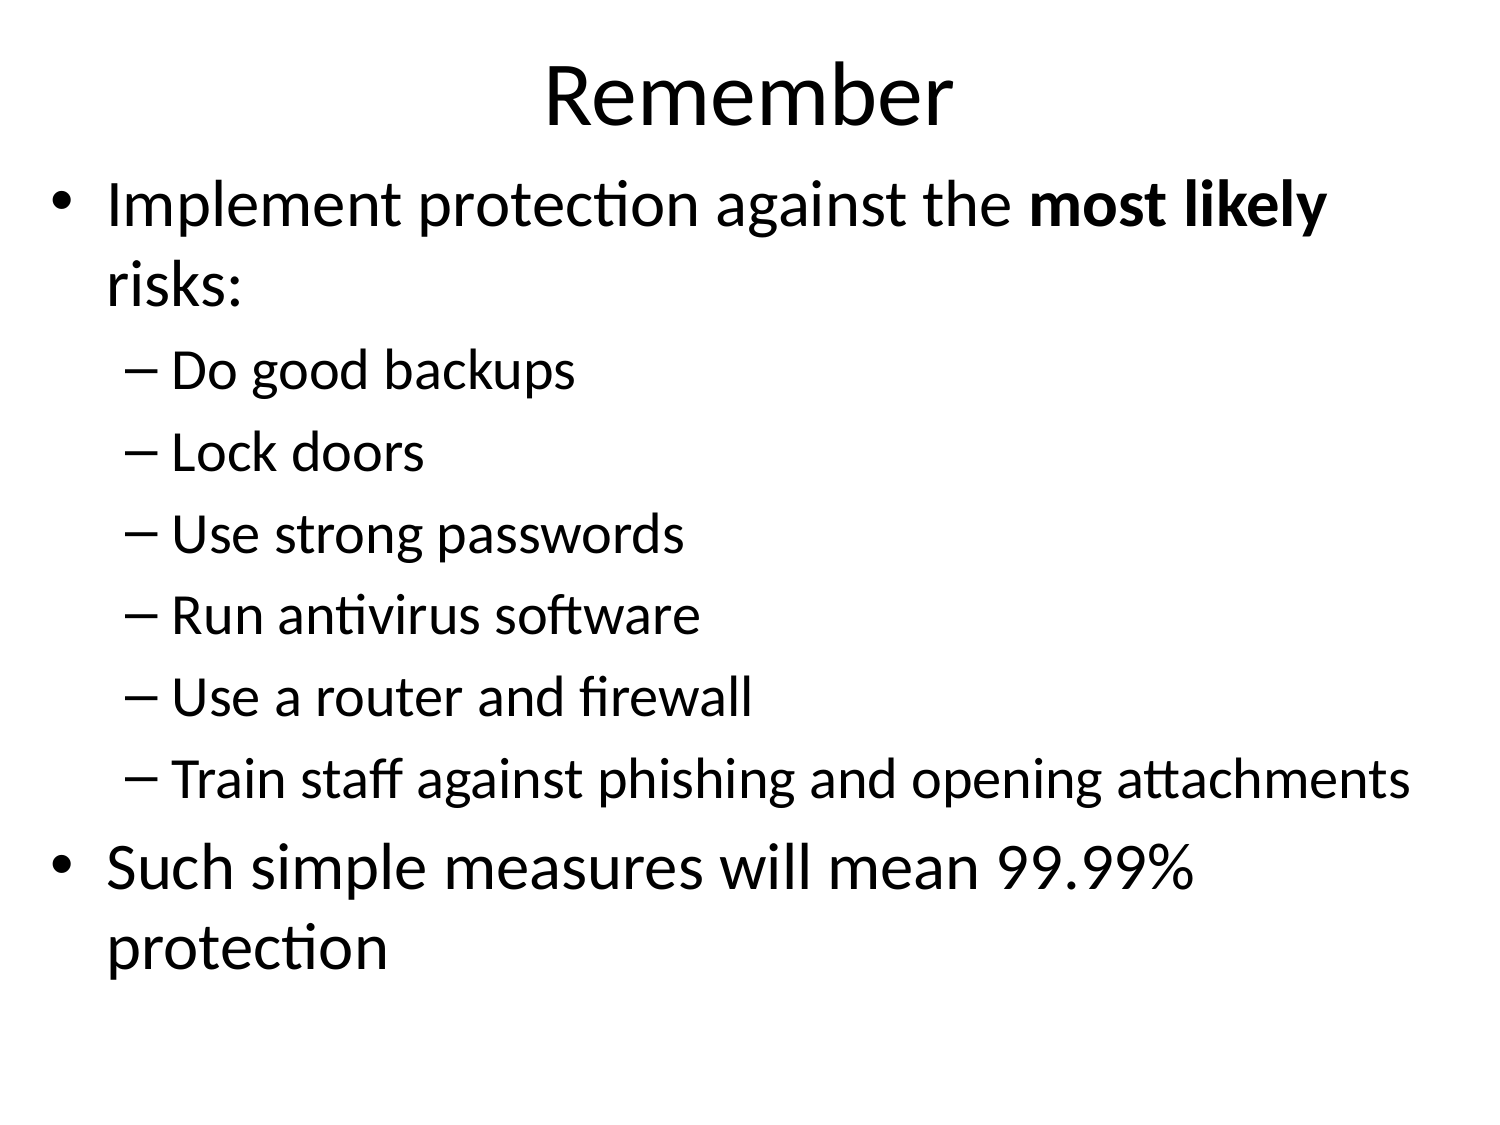

# Remember
Implement protection against the most likely risks:
Do good backups
Lock doors
Use strong passwords
Run antivirus software
Use a router and firewall
Train staff against phishing and opening attachments
Such simple measures will mean 99.99% protection